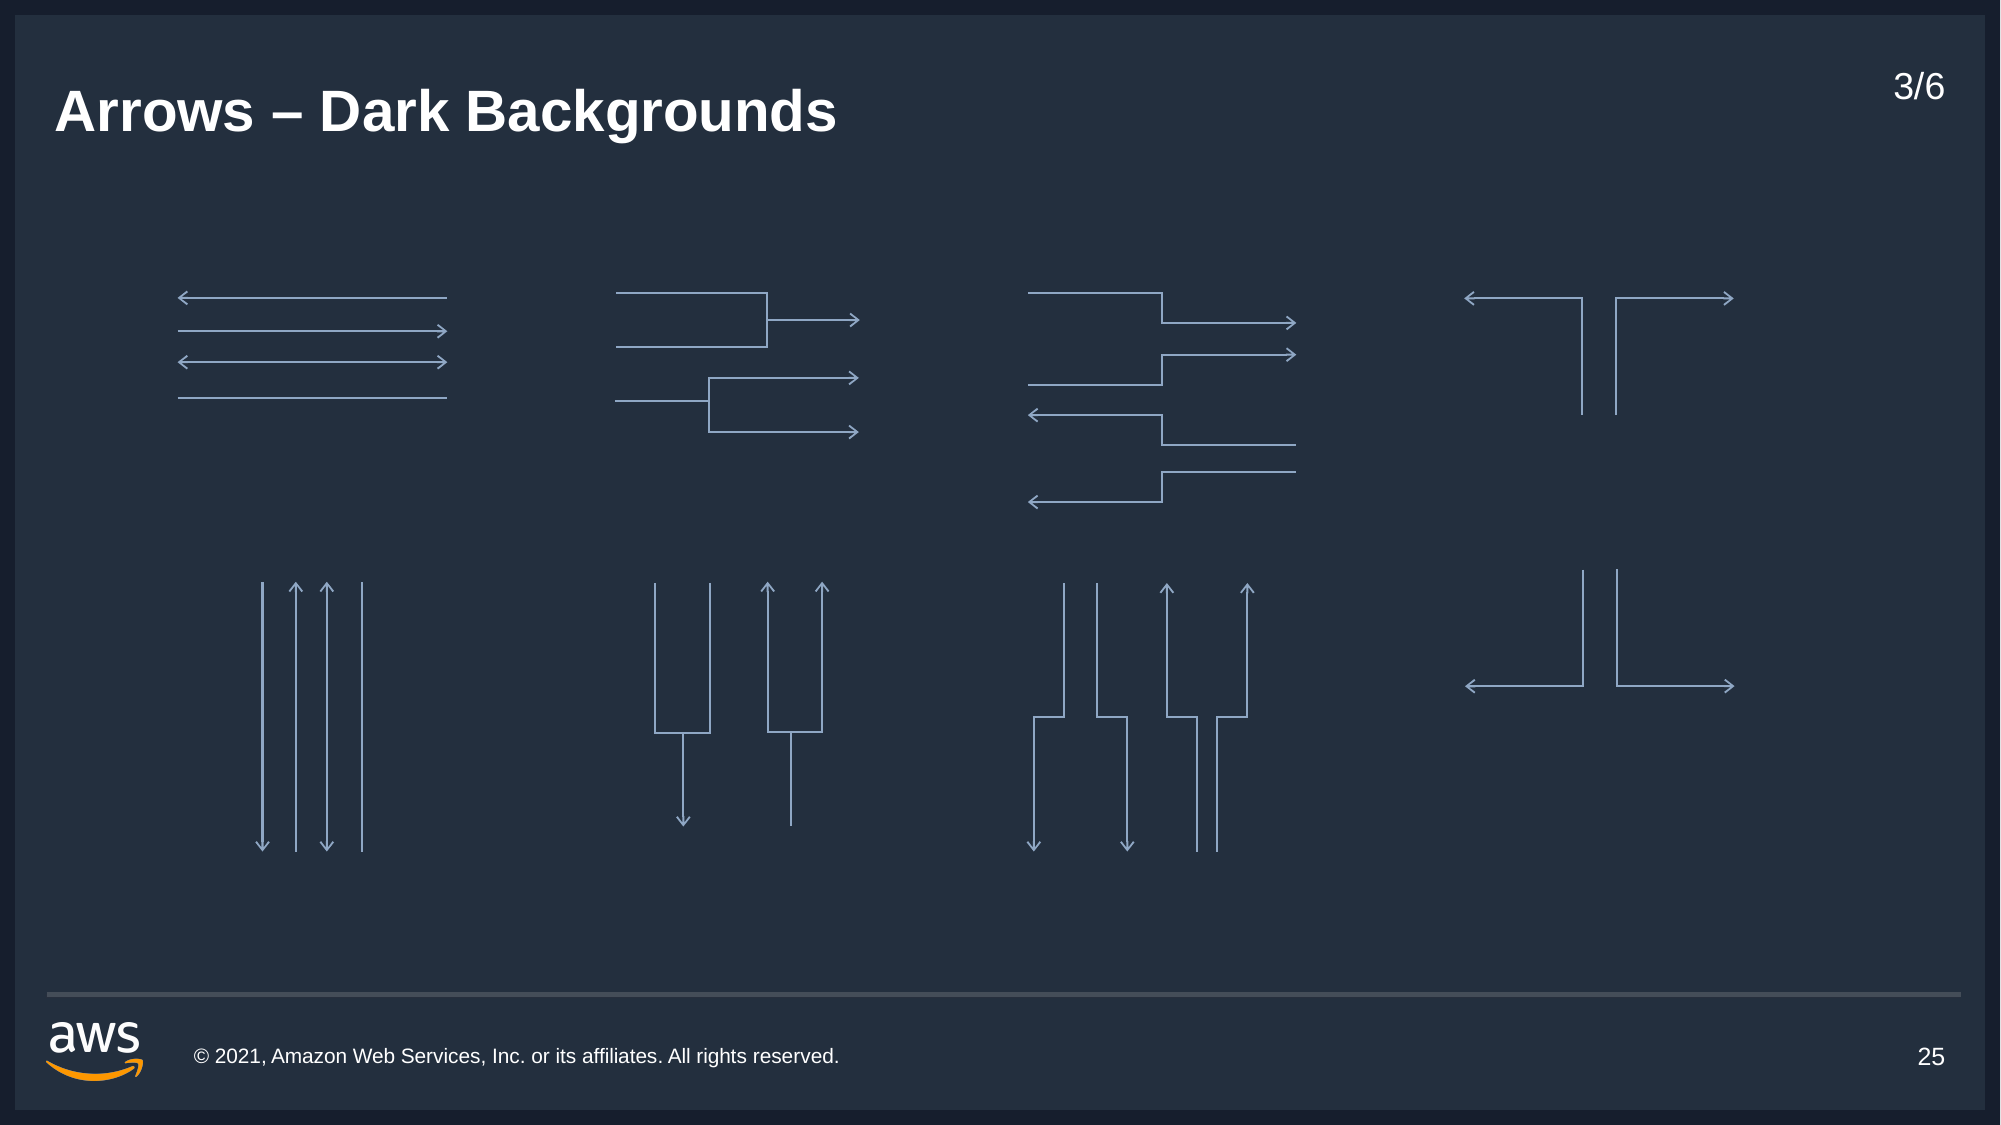

3/6
# Arrows – Dark Backgrounds

© 2021, Amazon Web Services, Inc. or its affiliates. All rights reserved.
25